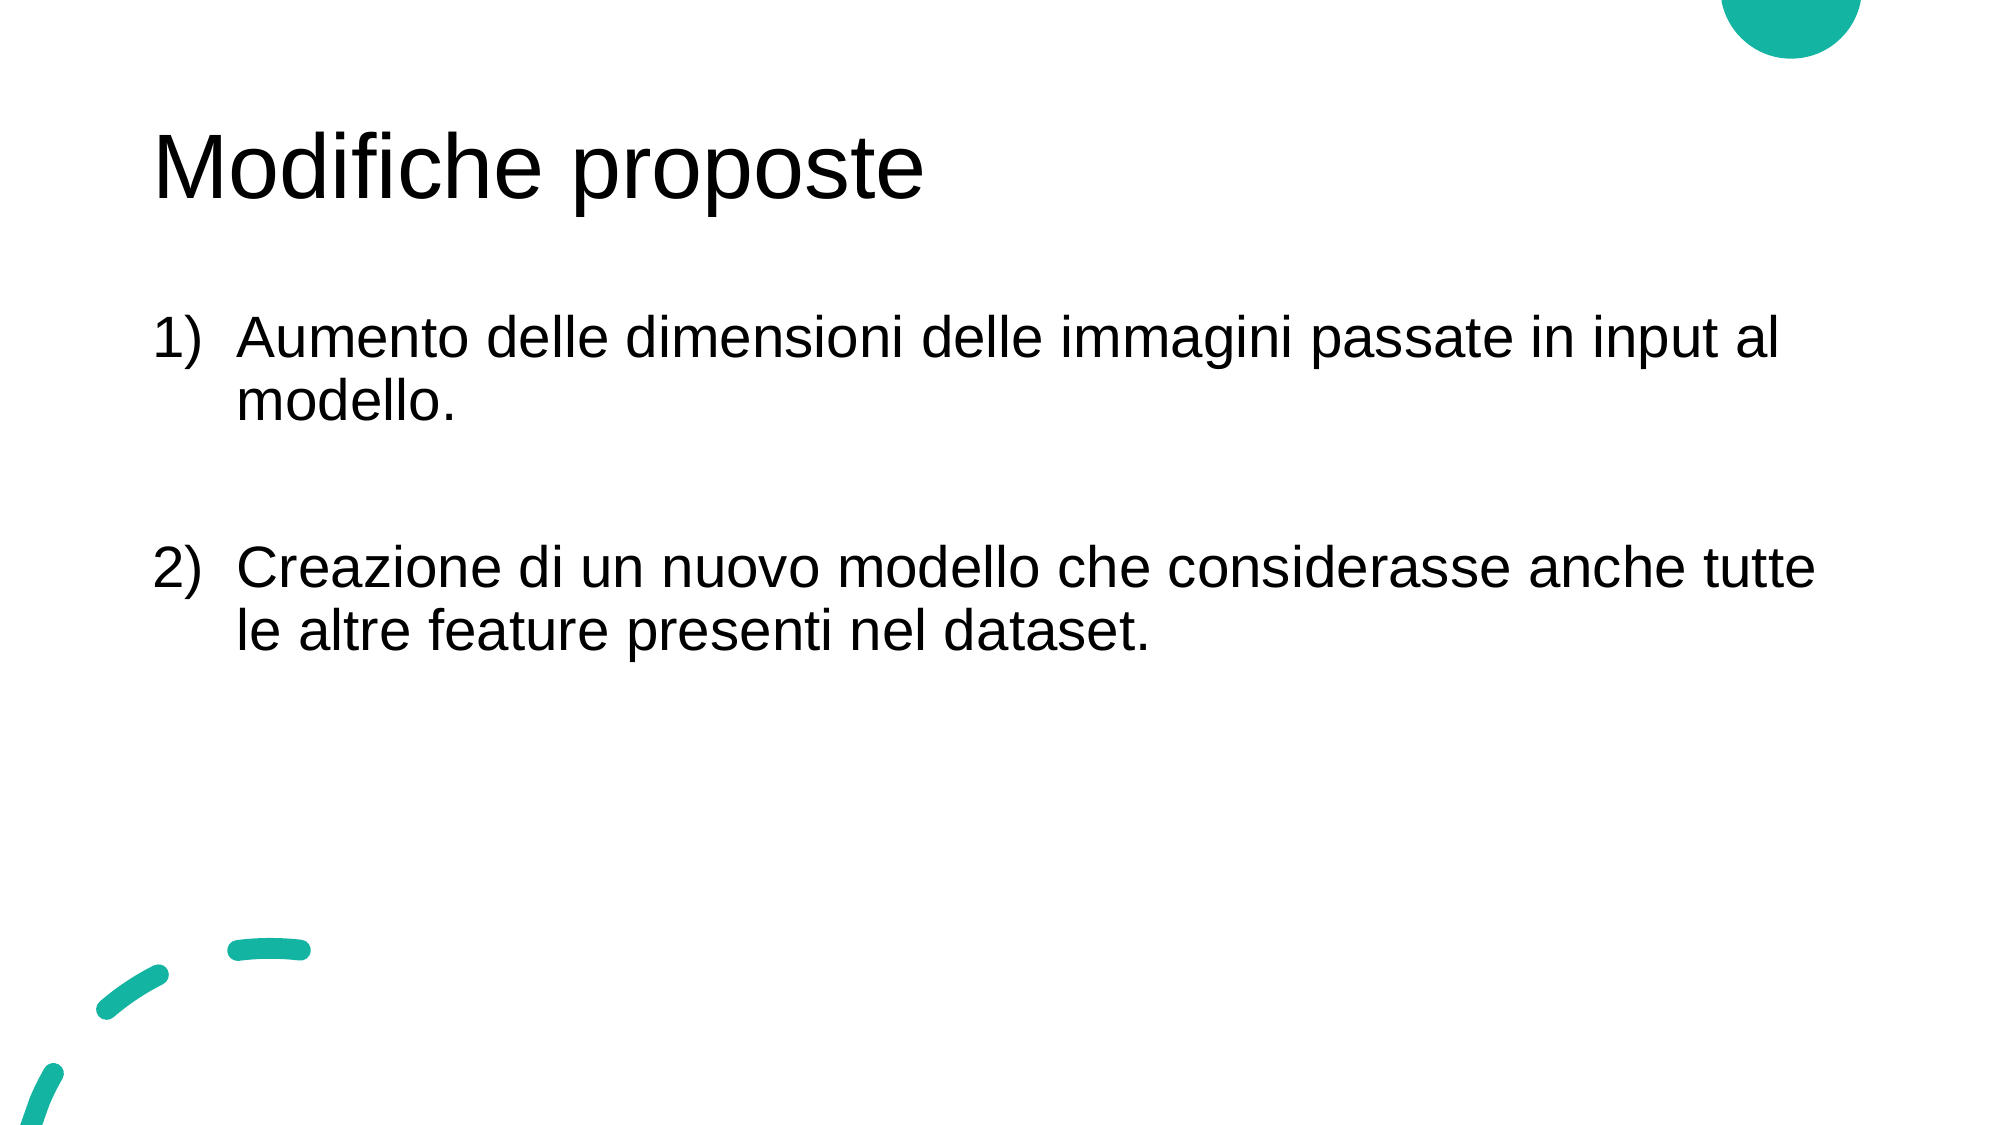

# Modifiche proposte
Aumento delle dimensioni delle immagini passate in input al modello.

Creazione di un nuovo modello che considerasse anche tutte le altre feature presenti nel dataset.